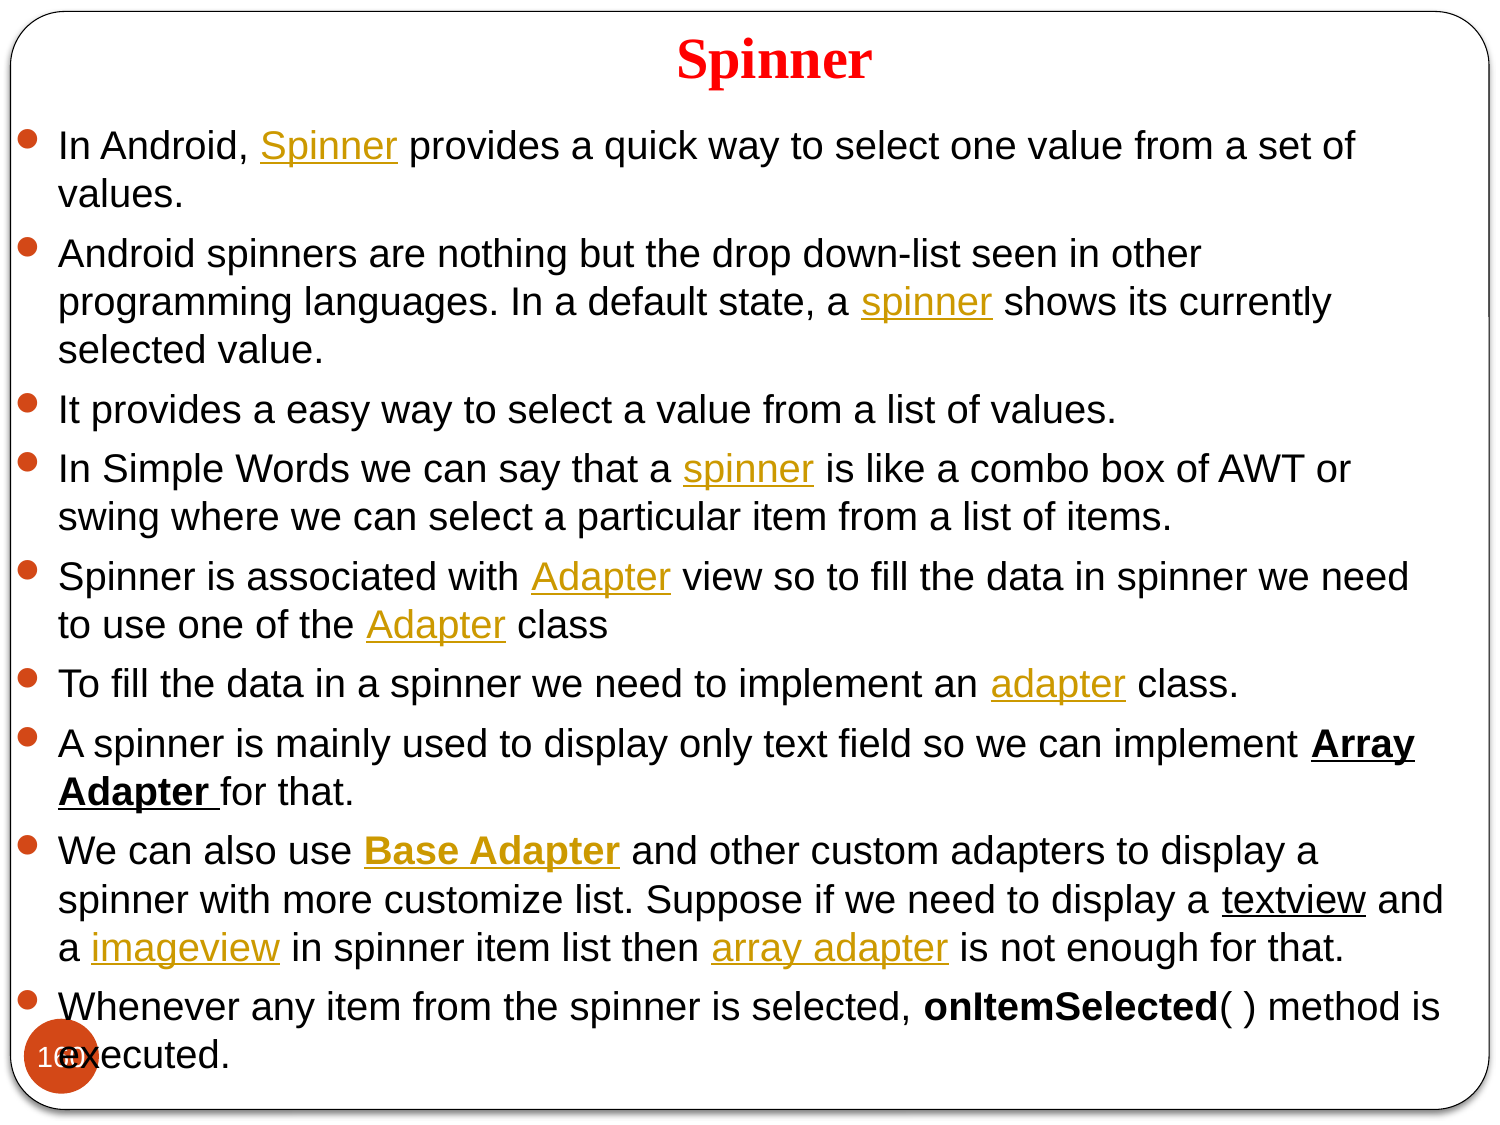

# Spinner
In Android, Spinner provides a quick way to select one value from a set of values.
Android spinners are nothing but the drop down-list seen in other programming languages. In a default state, a spinner shows its currently selected value.
It provides a easy way to select a value from a list of values.
In Simple Words we can say that a spinner is like a combo box of AWT or swing where we can select a particular item from a list of items.
Spinner is associated with Adapter view so to fill the data in spinner we need to use one of the Adapter class
To fill the data in a spinner we need to implement an adapter class.
A spinner is mainly used to display only text field so we can implement Array Adapter for that.
We can also use Base Adapter and other custom adapters to display a spinner with more customize list. Suppose if we need to display a textview and a imageview in spinner item list then array adapter is not enough for that.
Whenever any item from the spinner is selected, onItemSelected( ) method is executed.
160